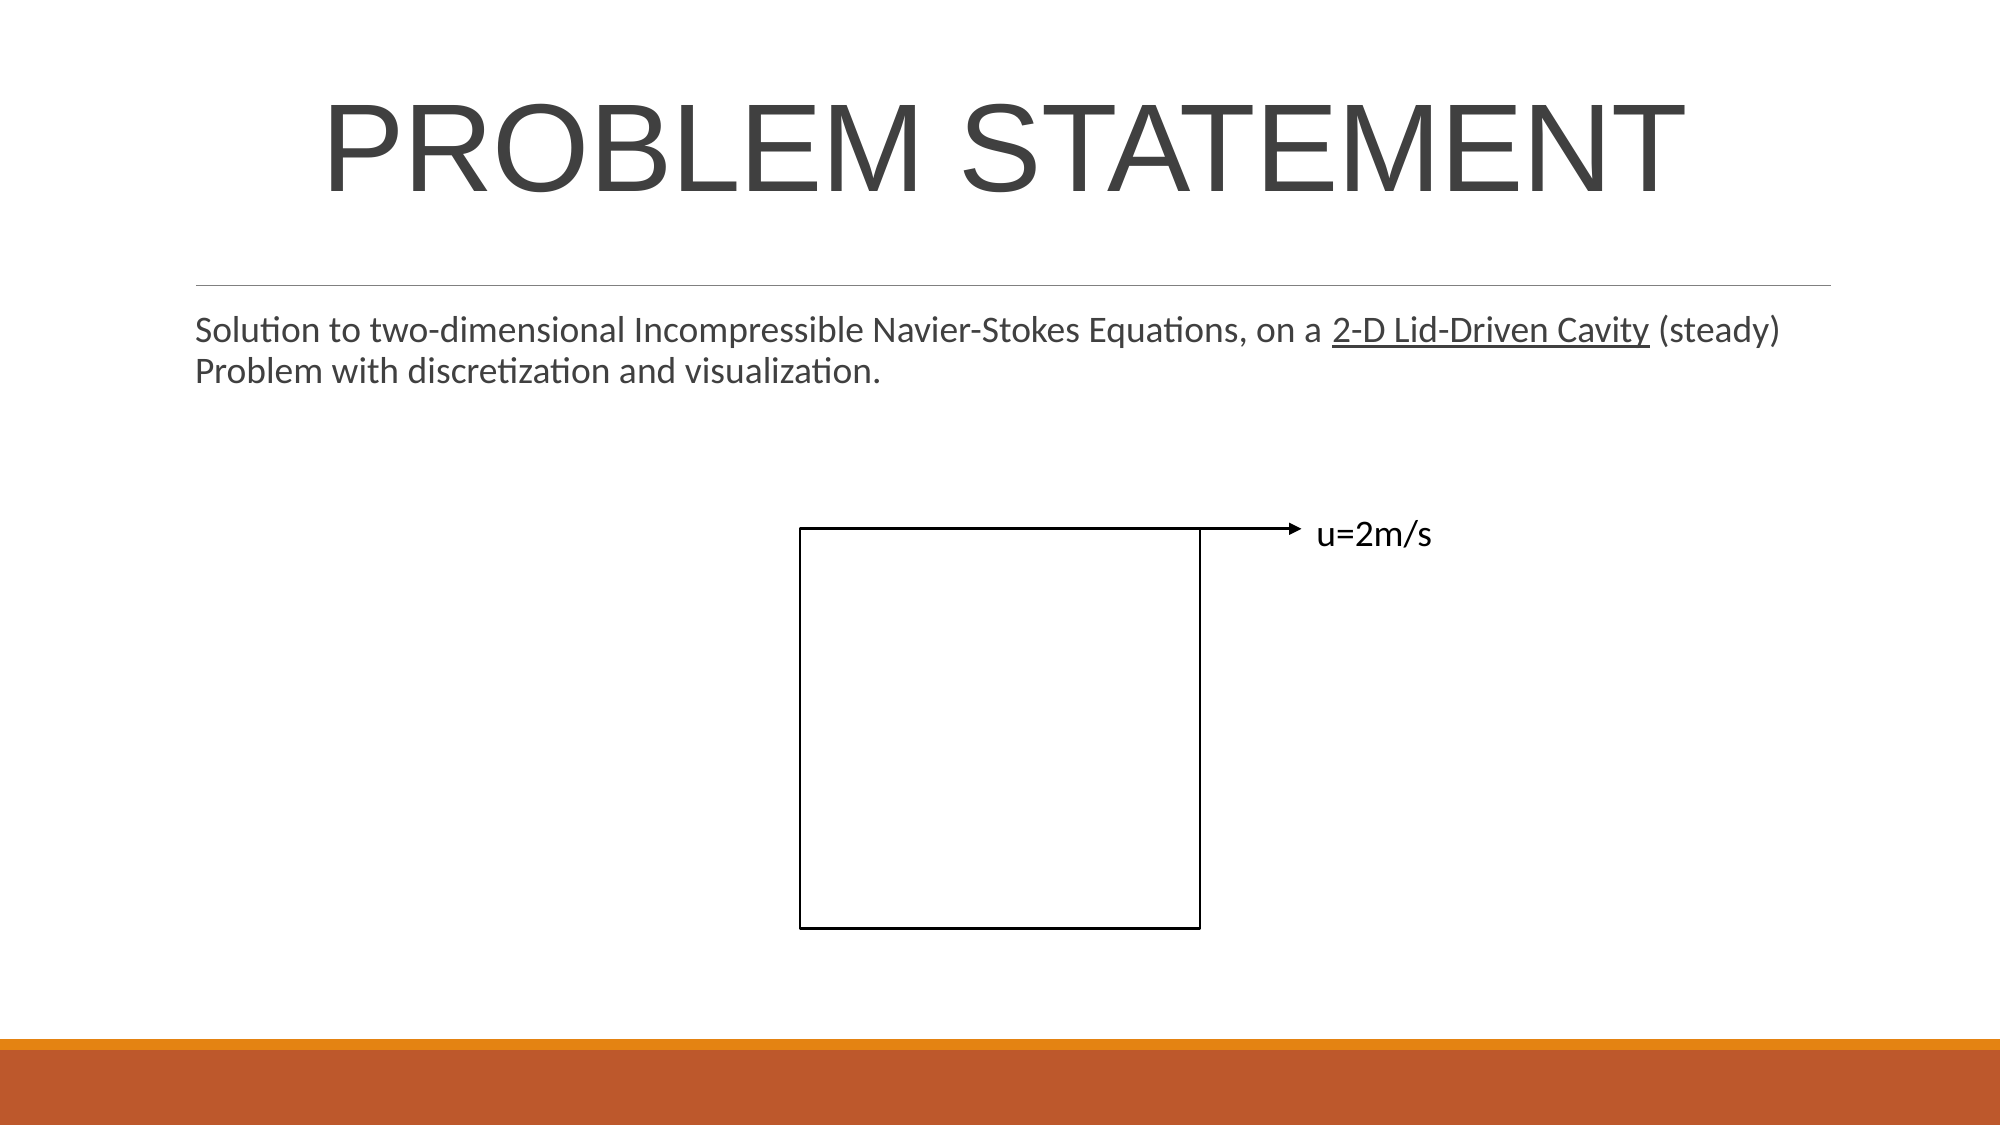

# PROBLEM STATEMENT
Solution to two-dimensional Incompressible Navier-Stokes Equations, on a 2-D Lid-Driven Cavity (steady) Problem with discretization and visualization.

u=2m/s